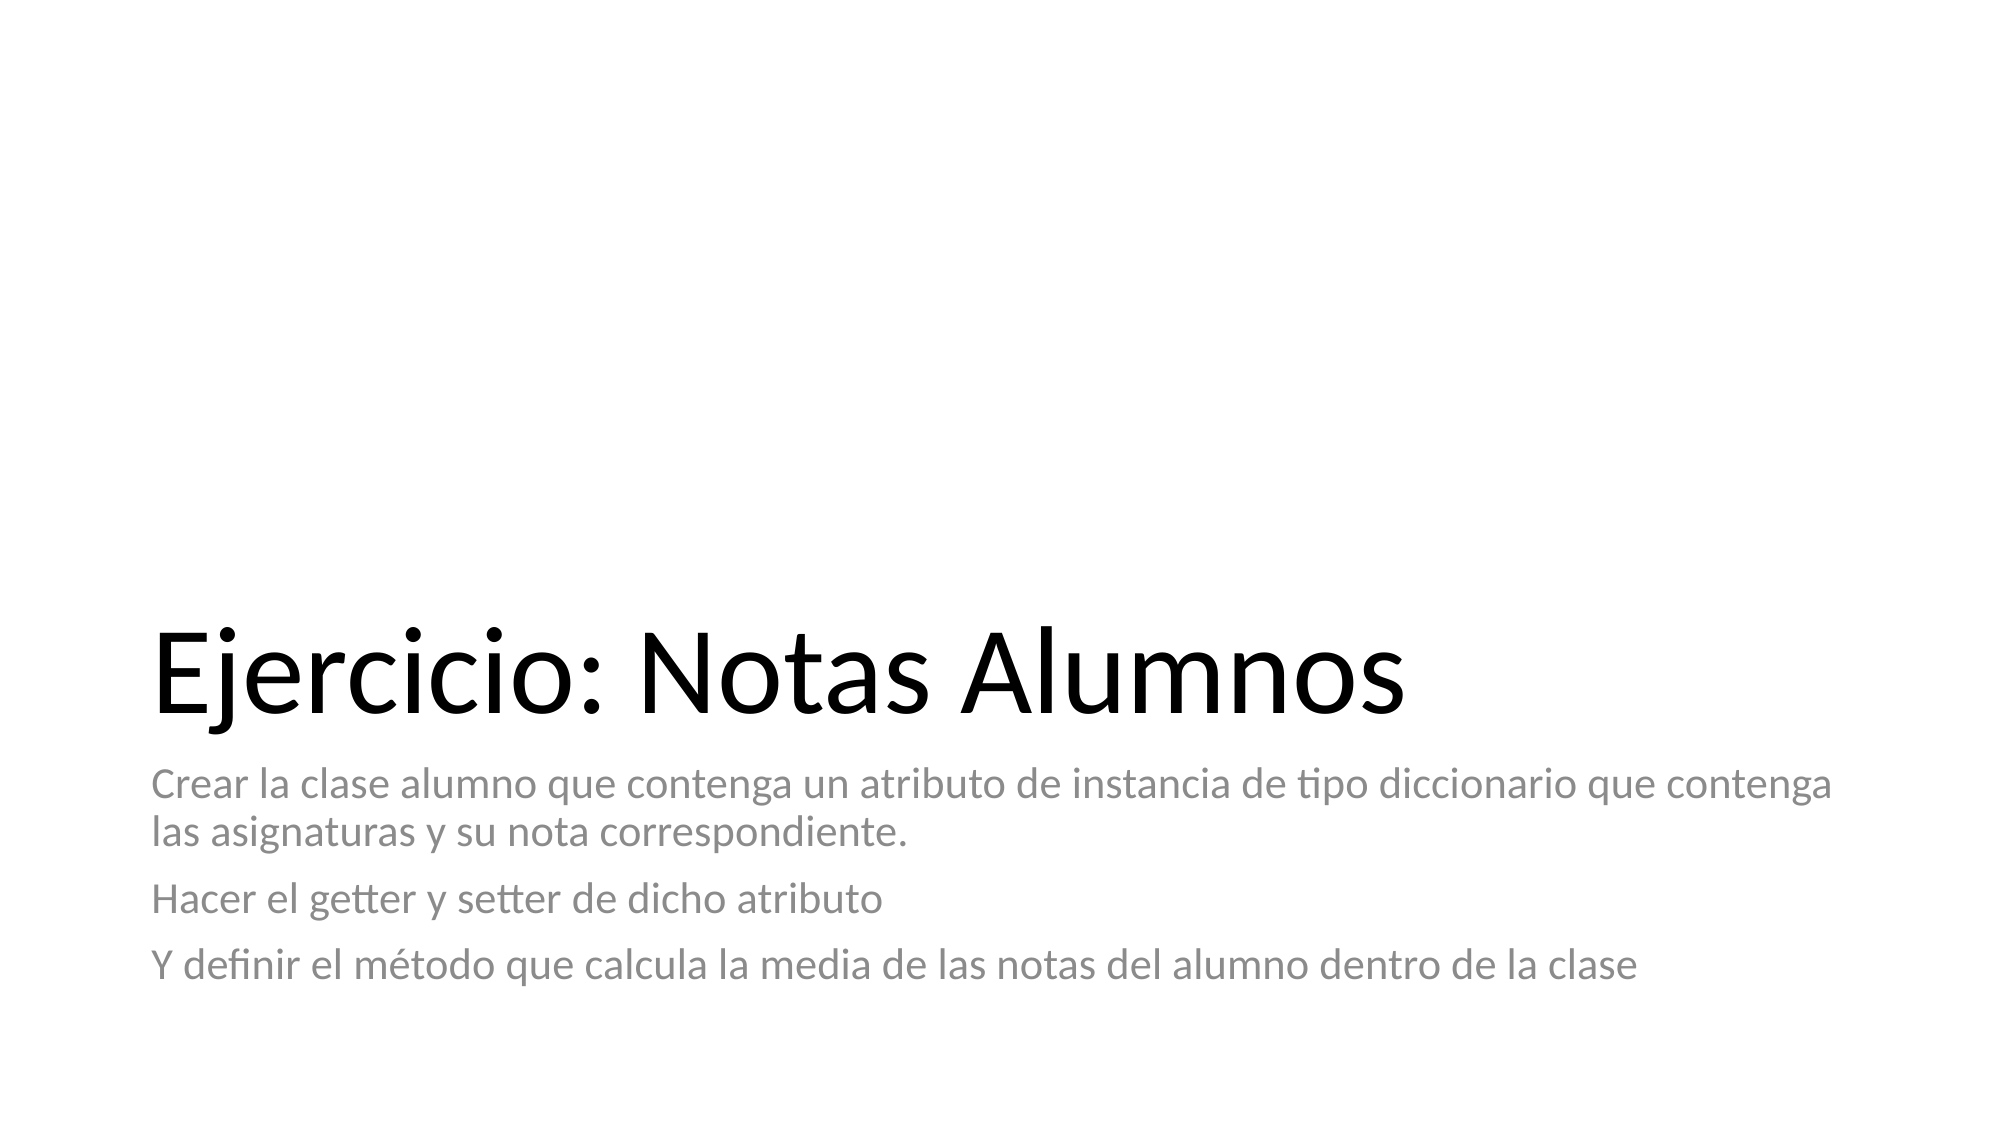

# Ejercicio: Notas Alumnos
Crear la clase alumno que contenga un atributo de instancia de tipo diccionario que contenga las asignaturas y su nota correspondiente.
Hacer el getter y setter de dicho atributo
Y definir el método que calcula la media de las notas del alumno dentro de la clase